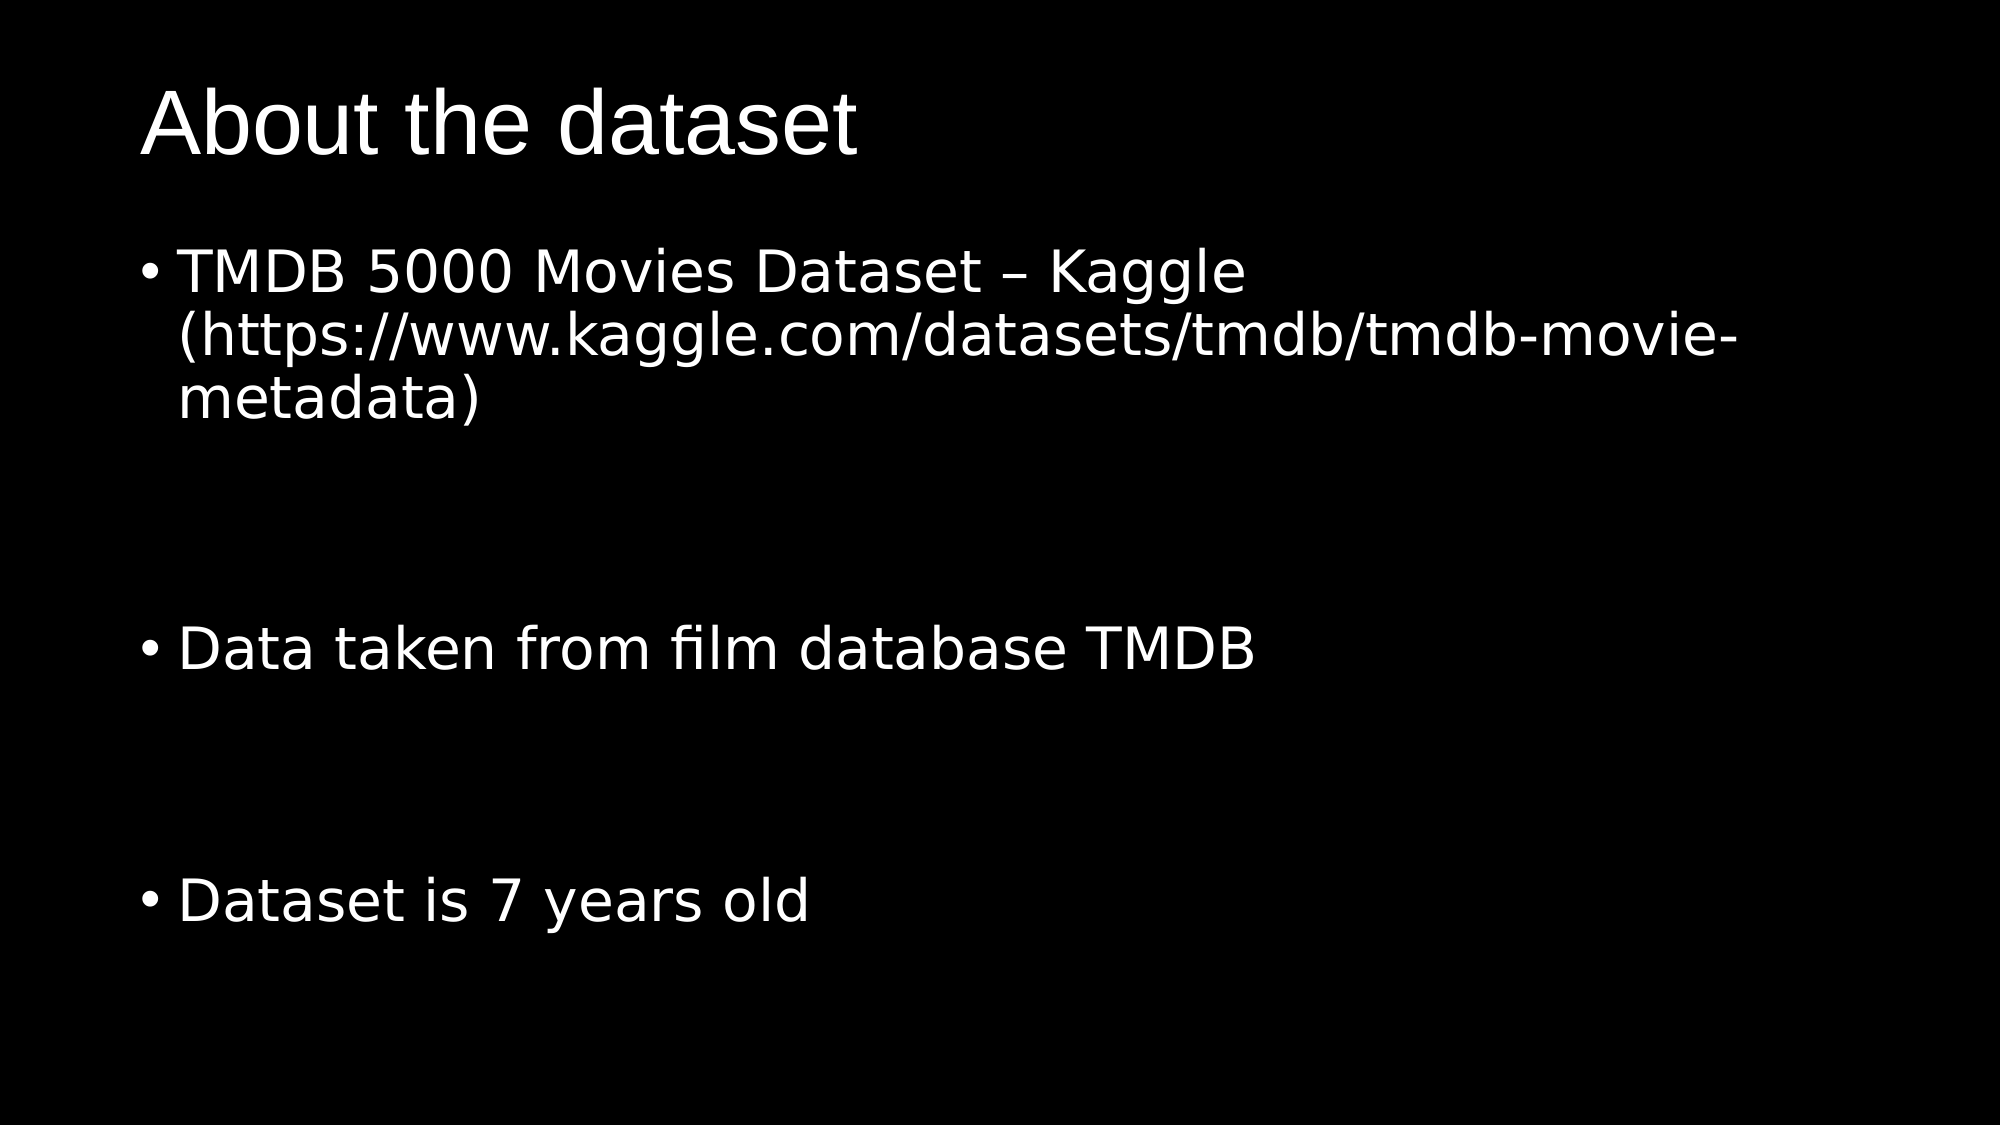

# About the dataset
TMDB 5000 Movies Dataset – Kaggle (https://www.kaggle.com/datasets/tmdb/tmdb-movie-metadata)

Data taken from film database TMDB

Dataset is 7 years old